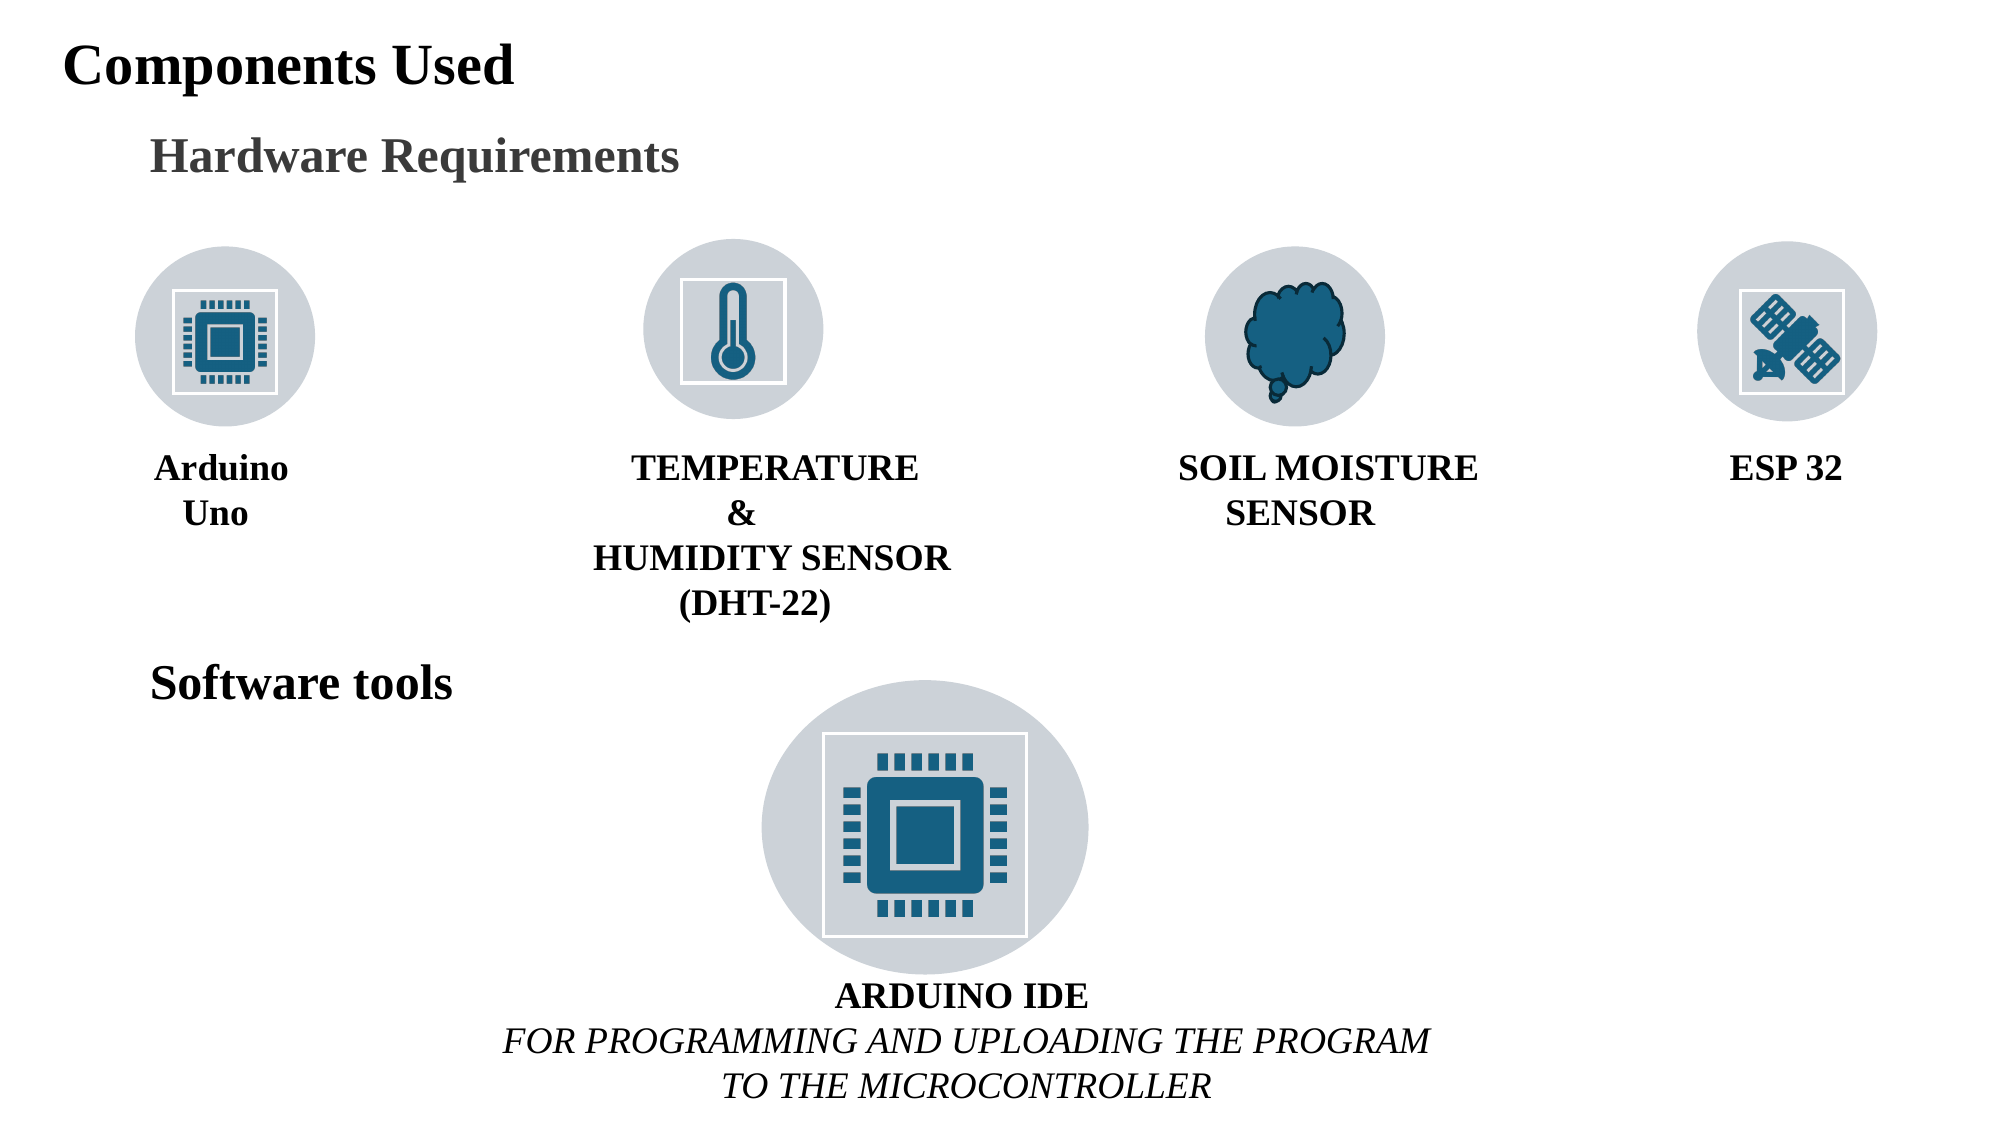

Components Used
Hardware Requirements

  Arduino
     Uno
    Temperature
              &
Humidity Sensor
         (DHT-22)
Soil Moisture
     Sensor
Esp 32
Software tools

Arduino IDE
For programming and uploading the program to the microcontroller